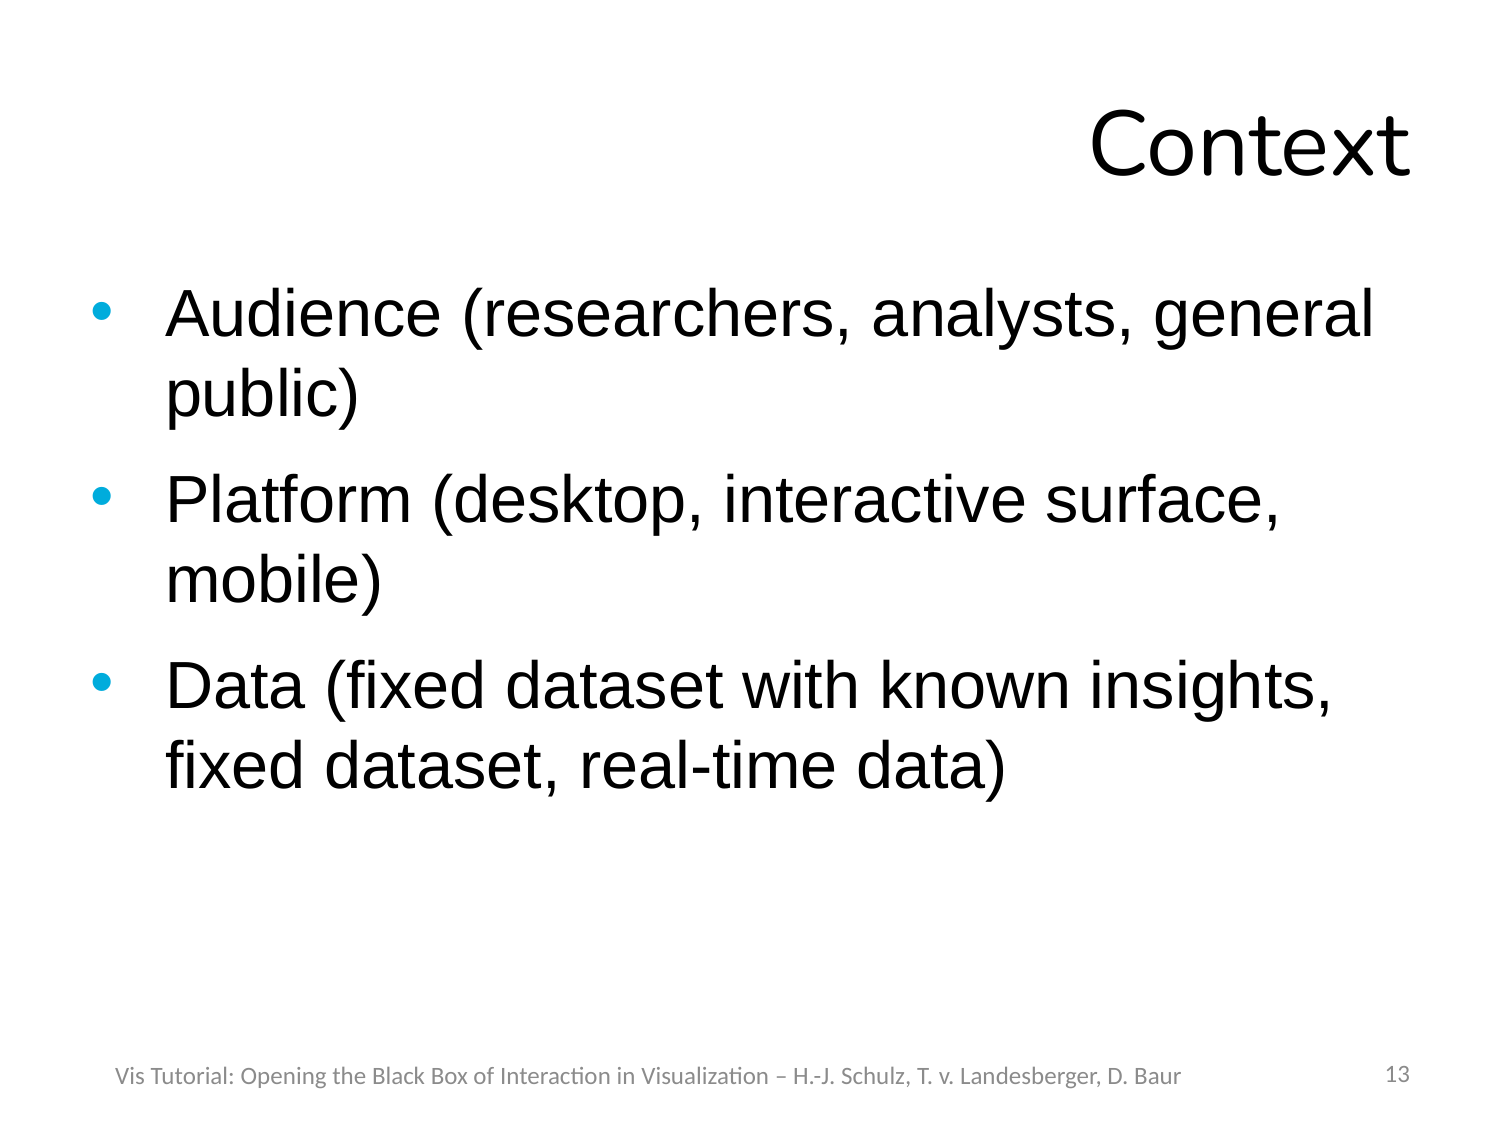

# Context
Audience (researchers, analysts, general public)
Platform (desktop, interactive surface, mobile)
Data (fixed dataset with known insights, fixed dataset, real-time data)

13
Vis Tutorial: Opening the Black Box of Interaction in Visualization – H.-J. Schulz, T. v. Landesberger, D. Baur